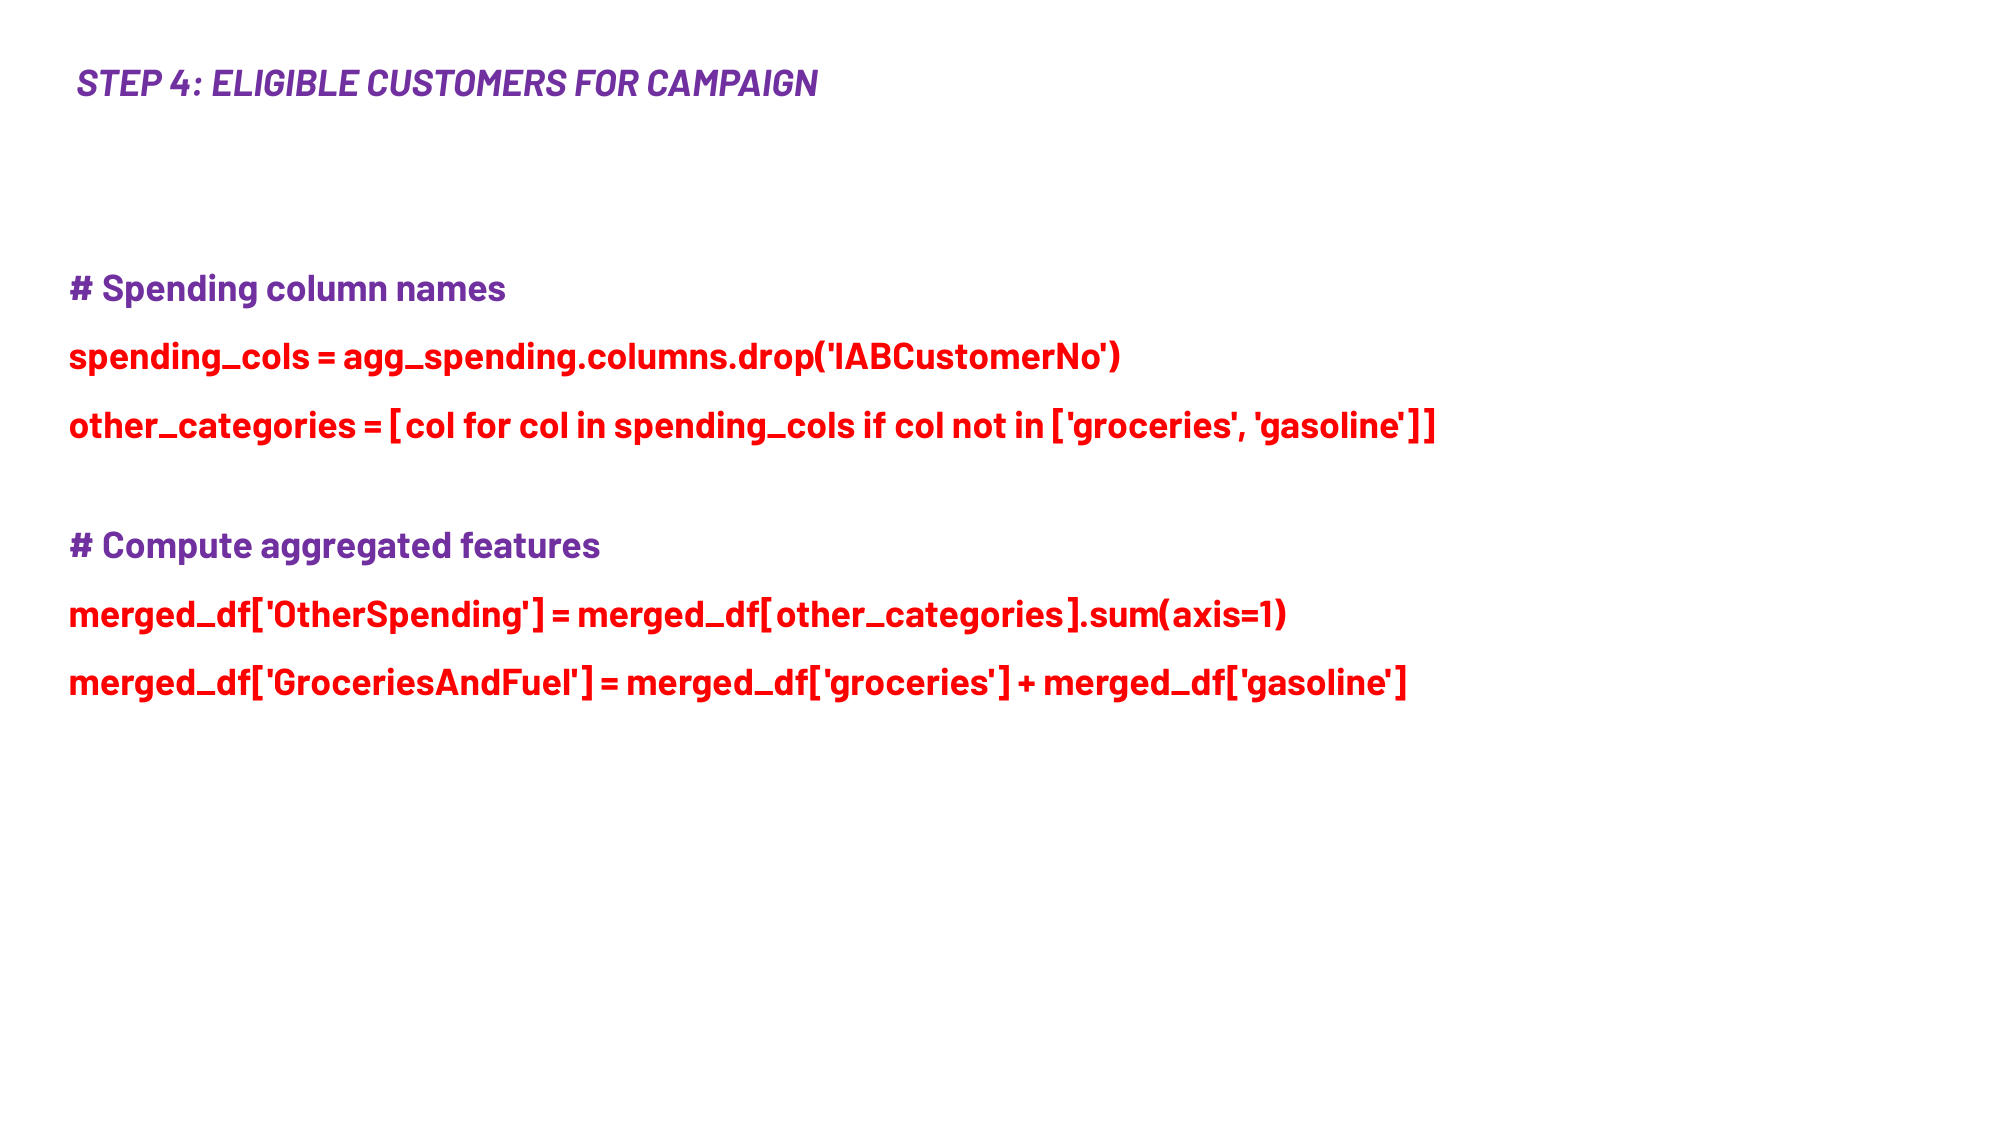

STEP 4: ELIGIBLE CUSTOMERS FOR CAMPAIGN

# Spending column names
spending_cols = agg_spending.columns.drop('IABCustomerNo')
other_categories = [col for col in spending_cols if col not in ['groceries', 'gasoline']]
# Compute aggregated features
merged_df['OtherSpending'] = merged_df[other_categories].sum(axis=1)
merged_df['GroceriesAndFuel'] = merged_df['groceries'] + merged_df['gasoline']